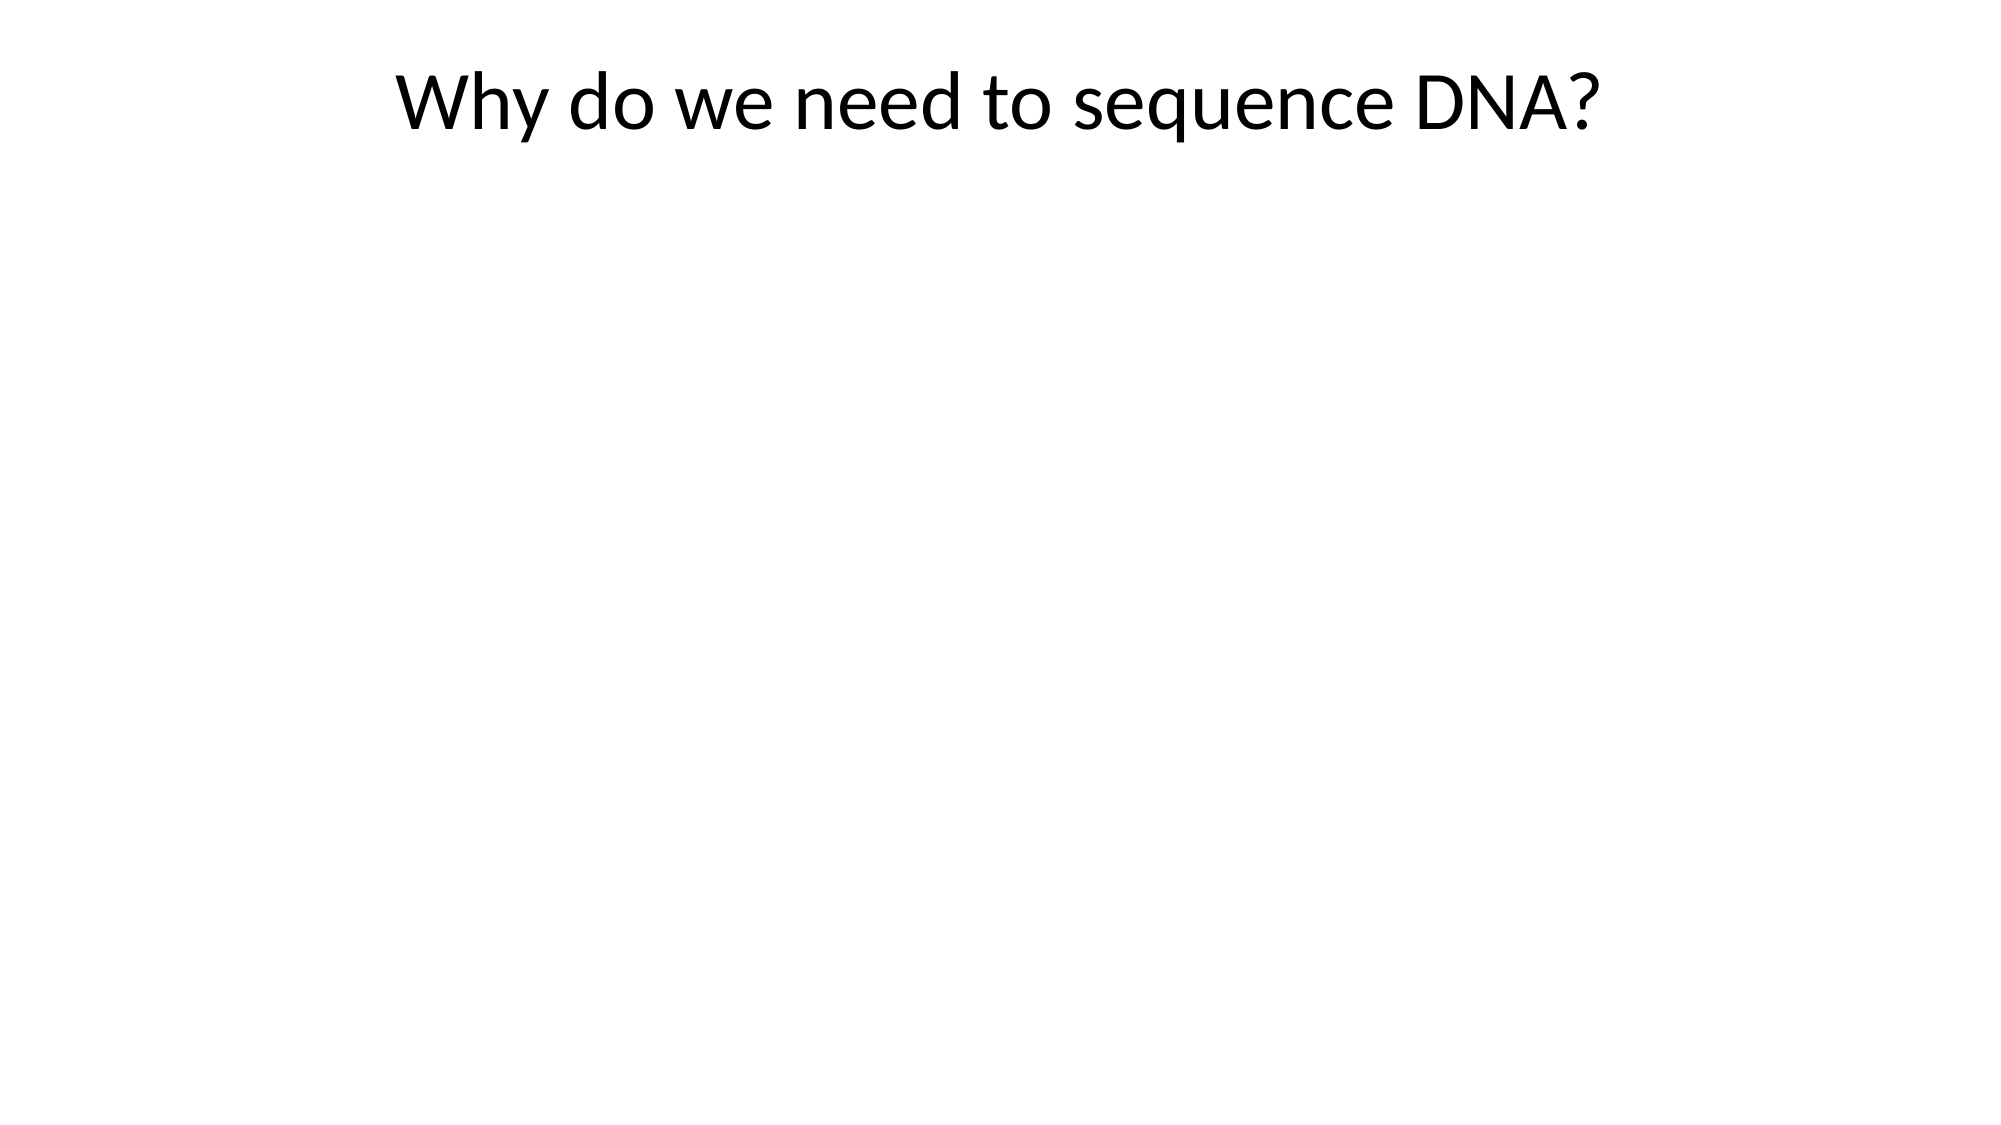

Why do we need to sequence DNA?